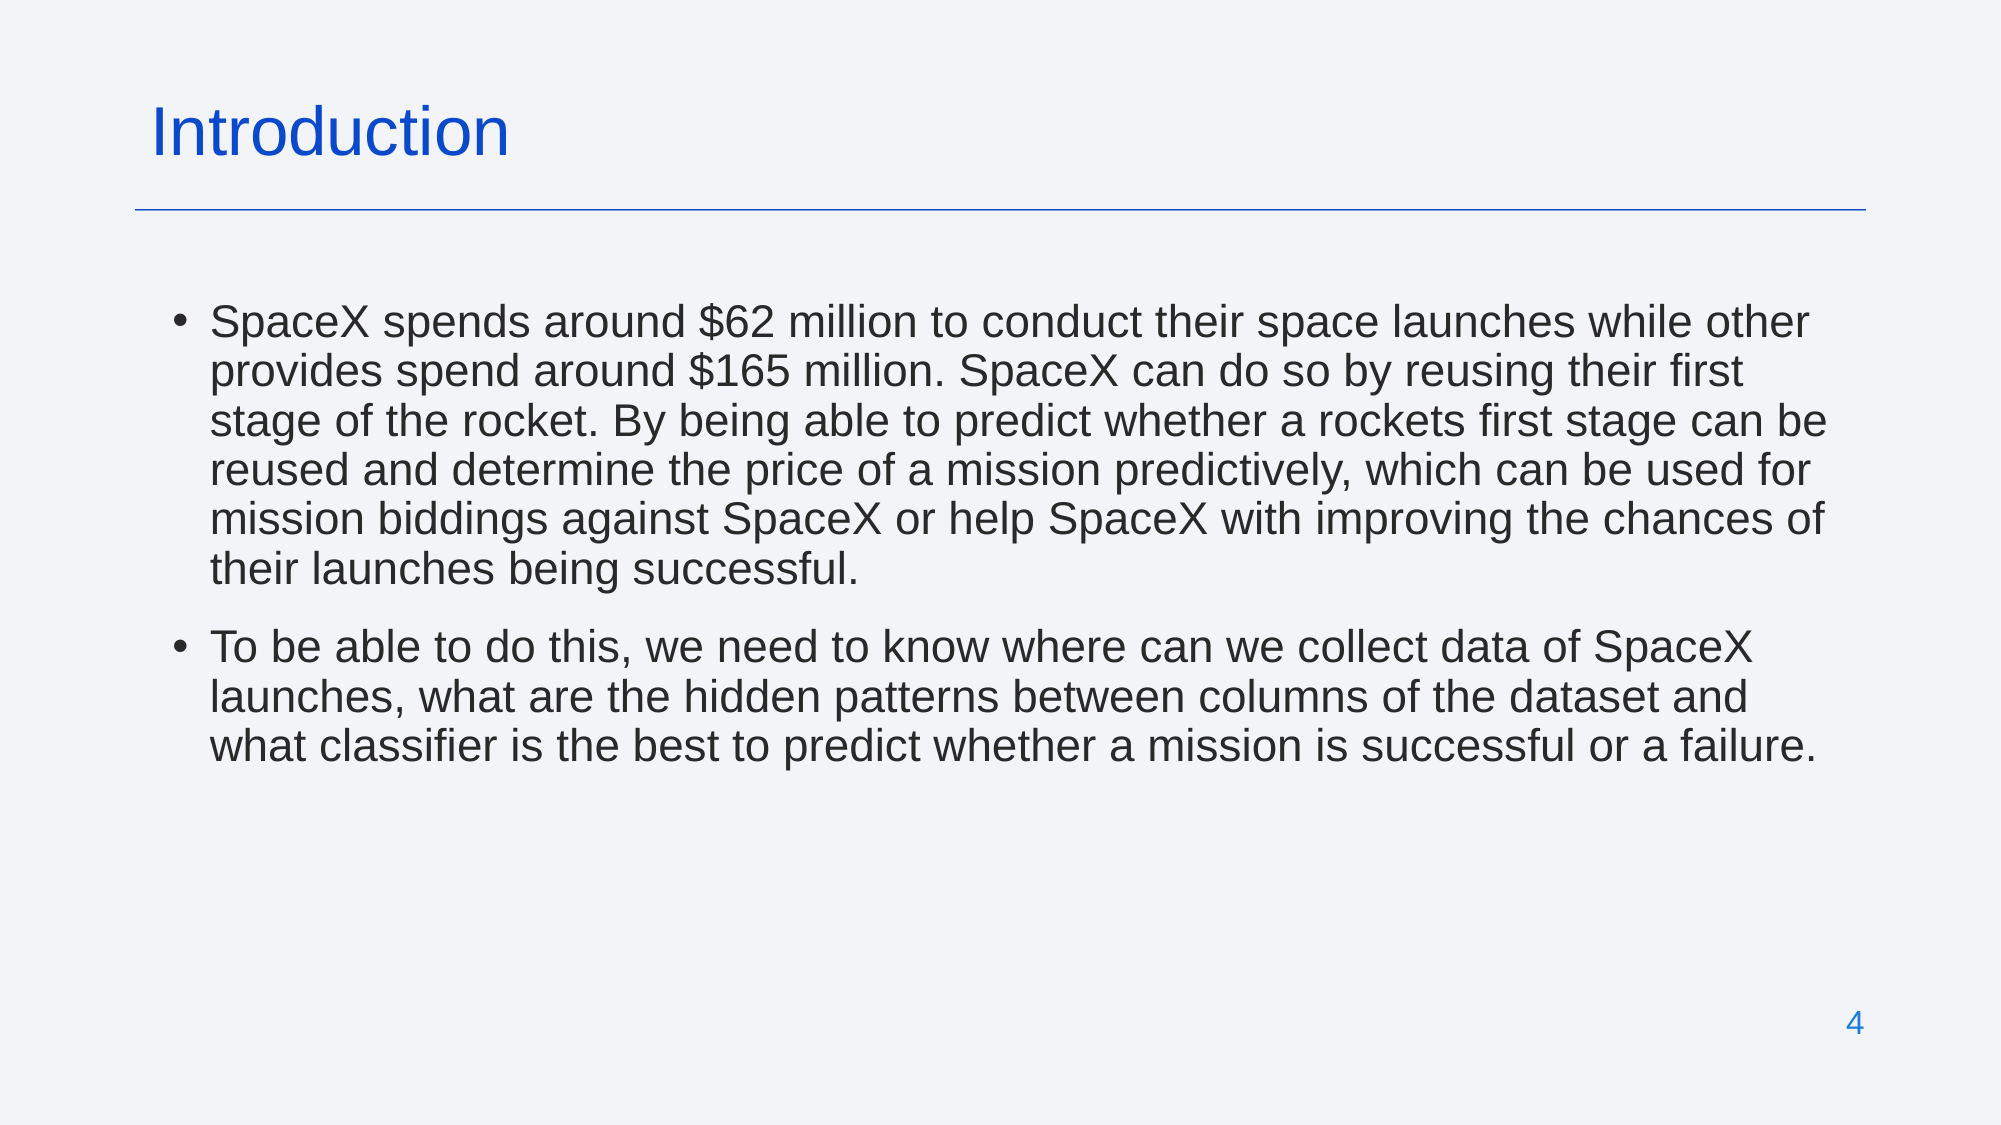

Introduction
SpaceX spends around $62 million to conduct their space launches while other provides spend around $165 million. SpaceX can do so by reusing their first stage of the rocket. By being able to predict whether a rockets first stage can be reused and determine the price of a mission predictively, which can be used for mission biddings against SpaceX or help SpaceX with improving the chances of their launches being successful.
To be able to do this, we need to know where can we collect data of SpaceX launches, what are the hidden patterns between columns of the dataset and what classifier is the best to predict whether a mission is successful or a failure.
4